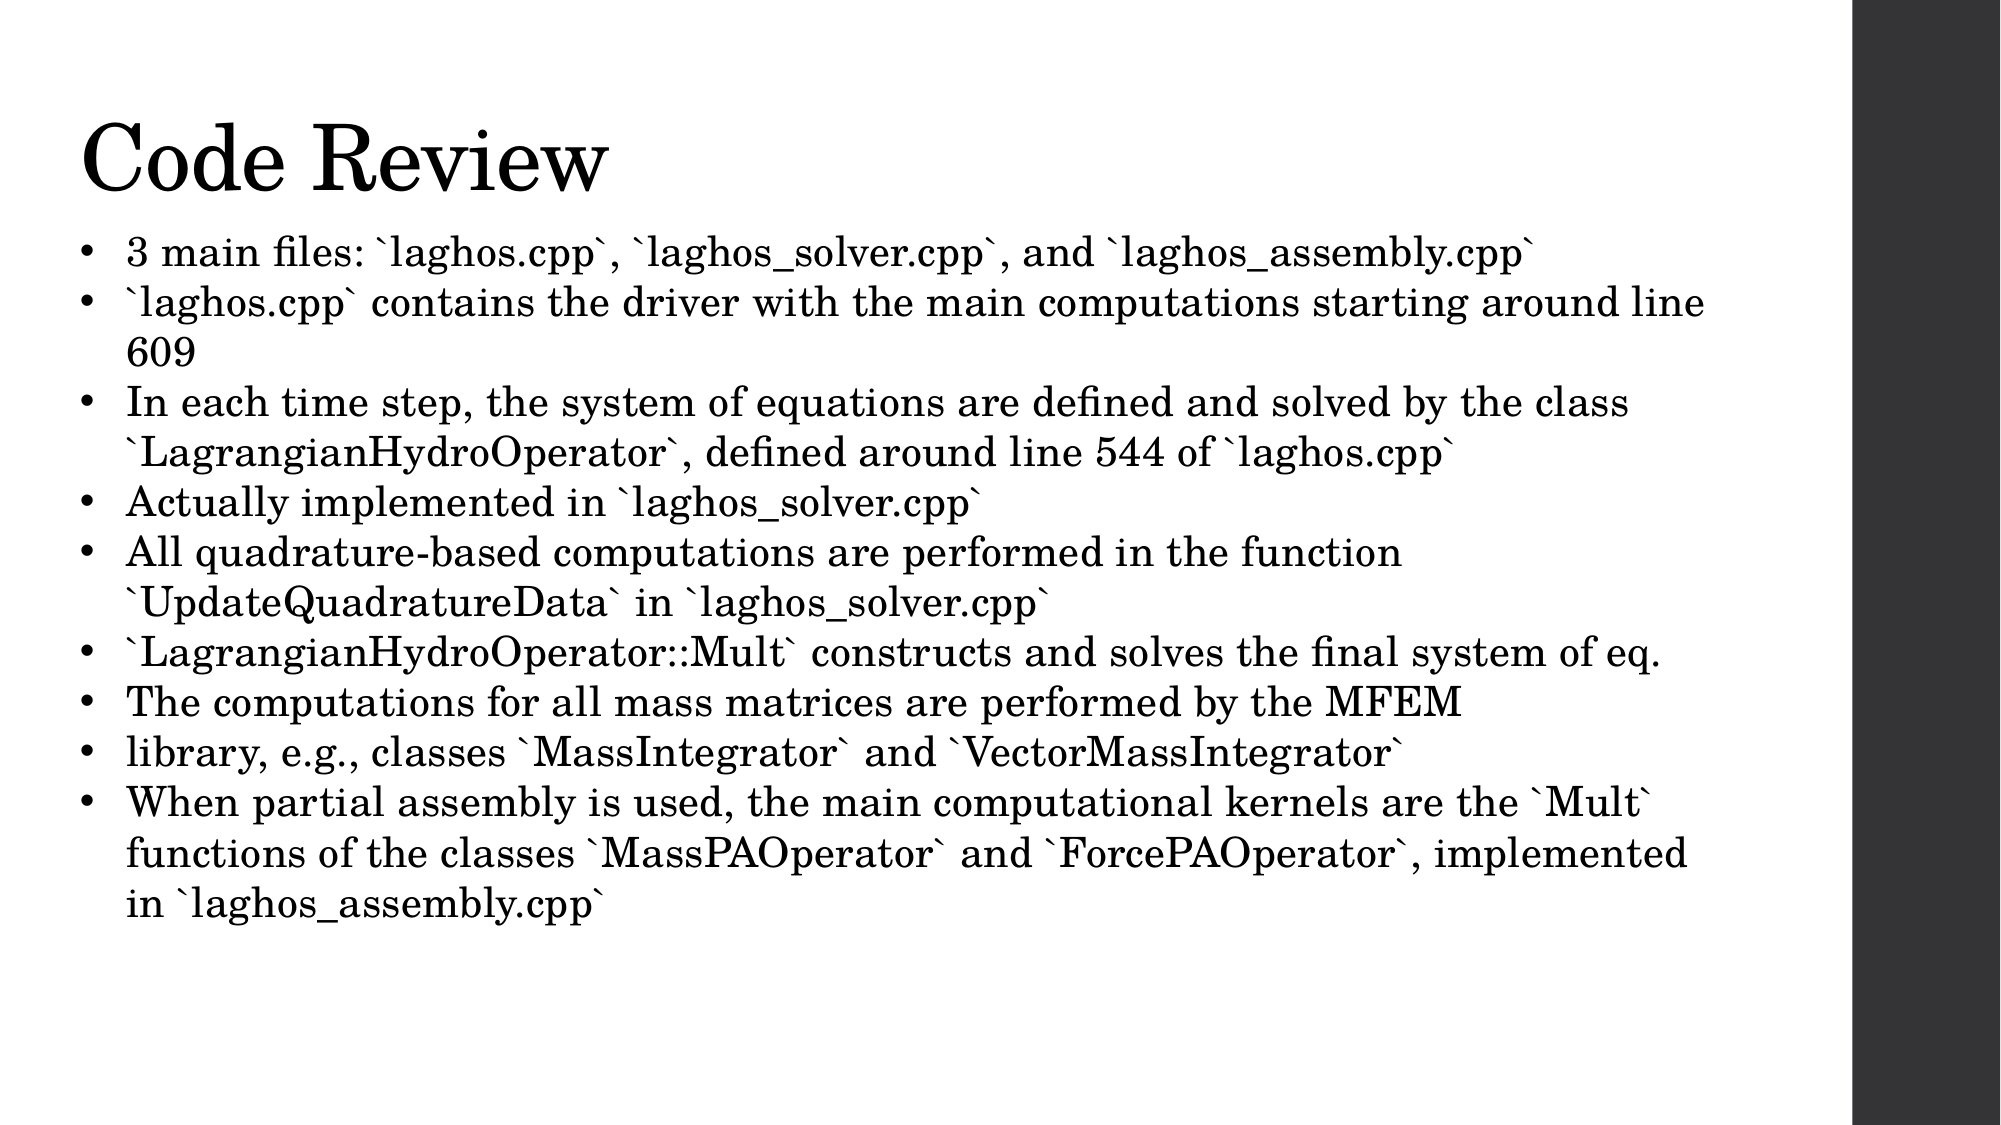

# Code Review
3 main files: `laghos.cpp`, `laghos_solver.cpp`, and `laghos_assembly.cpp`
`laghos.cpp` contains the driver with the main computations starting around line 609
In each time step, the system of equations are defined and solved by the class `LagrangianHydroOperator`, defined around line 544 of `laghos.cpp`
Actually implemented in `laghos_solver.cpp`
All quadrature-based computations are performed in the function `UpdateQuadratureData` in `laghos_solver.cpp`
`LagrangianHydroOperator::Mult` constructs and solves the final system of eq.
The computations for all mass matrices are performed by the MFEM
library, e.g., classes `MassIntegrator` and `VectorMassIntegrator`
When partial assembly is used, the main computational kernels are the `Mult` functions of the classes `MassPAOperator` and `ForcePAOperator`, implemented in `laghos_assembly.cpp`